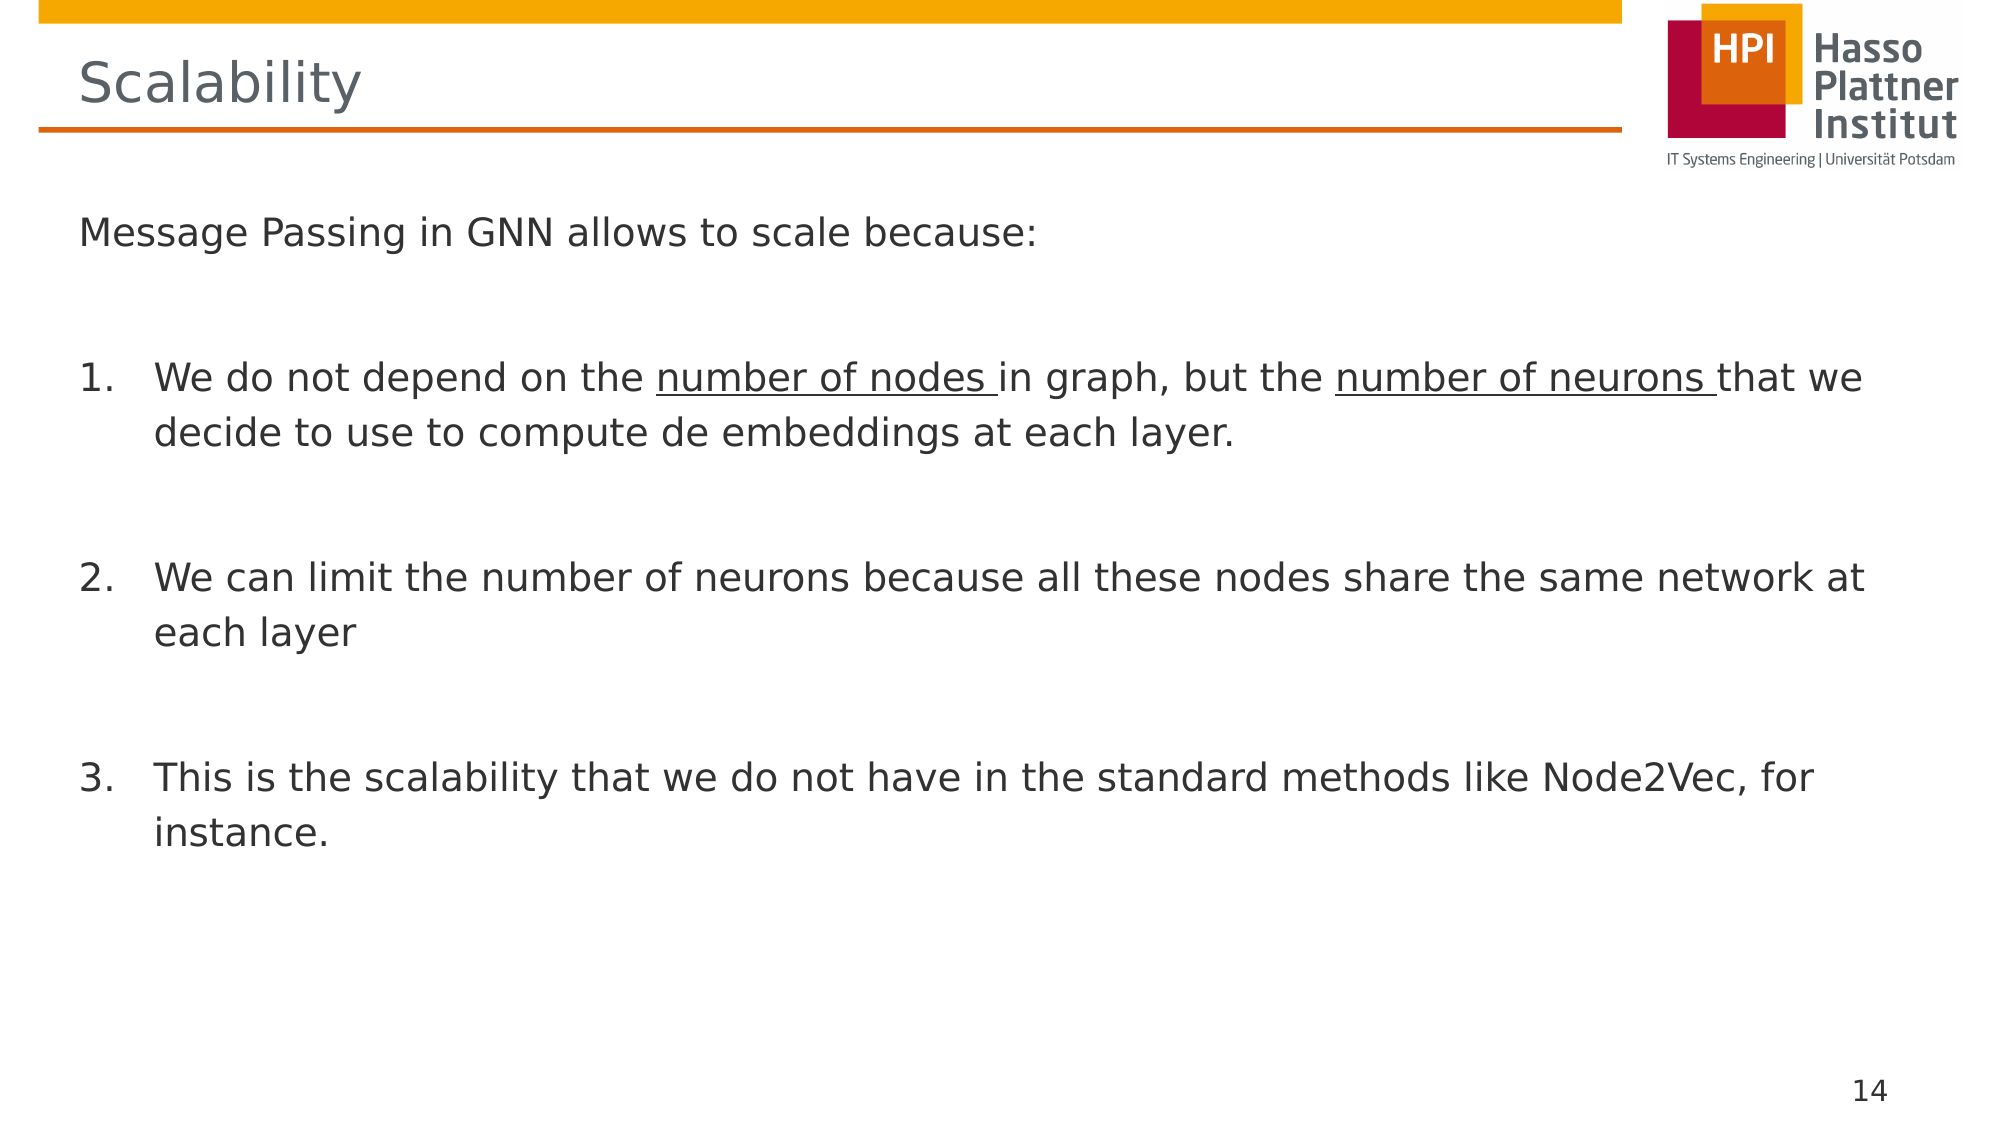

# Scalability
Message Passing in GNN allows to scale because:

We do not depend on the number of nodes in graph, but the number of neurons that we decide to use to compute de embeddings at each layer.

We can limit the number of neurons because all these nodes share the same network at each layer

This is the scalability that we do not have in the standard methods like Node2Vec, for instance.
14